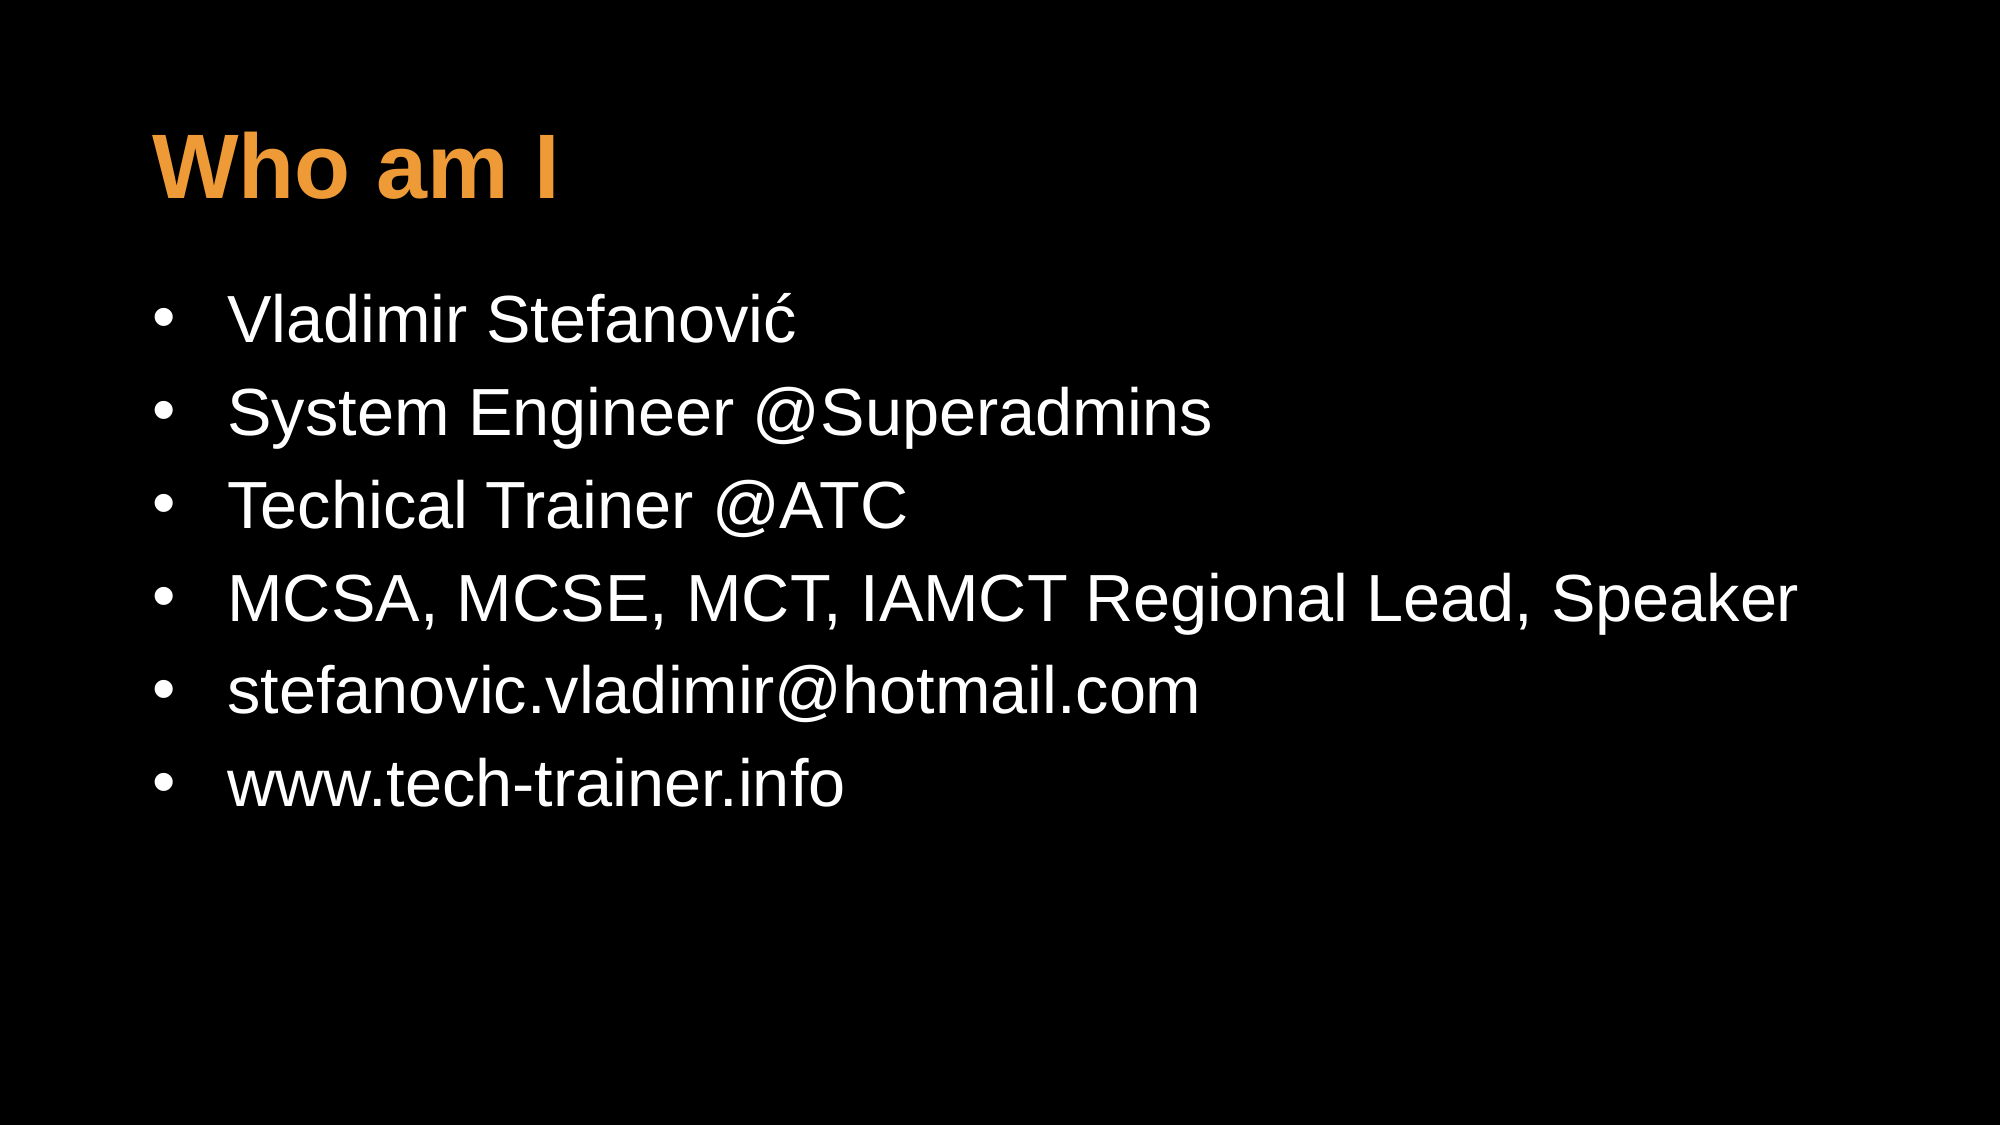

# Who am I
Vladimir Stefanović
System Engineer @Superadmins
Techical Trainer @ATC
MCSA, MCSE, MCT, IAMCT Regional Lead, Speaker
stefanovic.vladimir@hotmail.com
www.tech-trainer.info